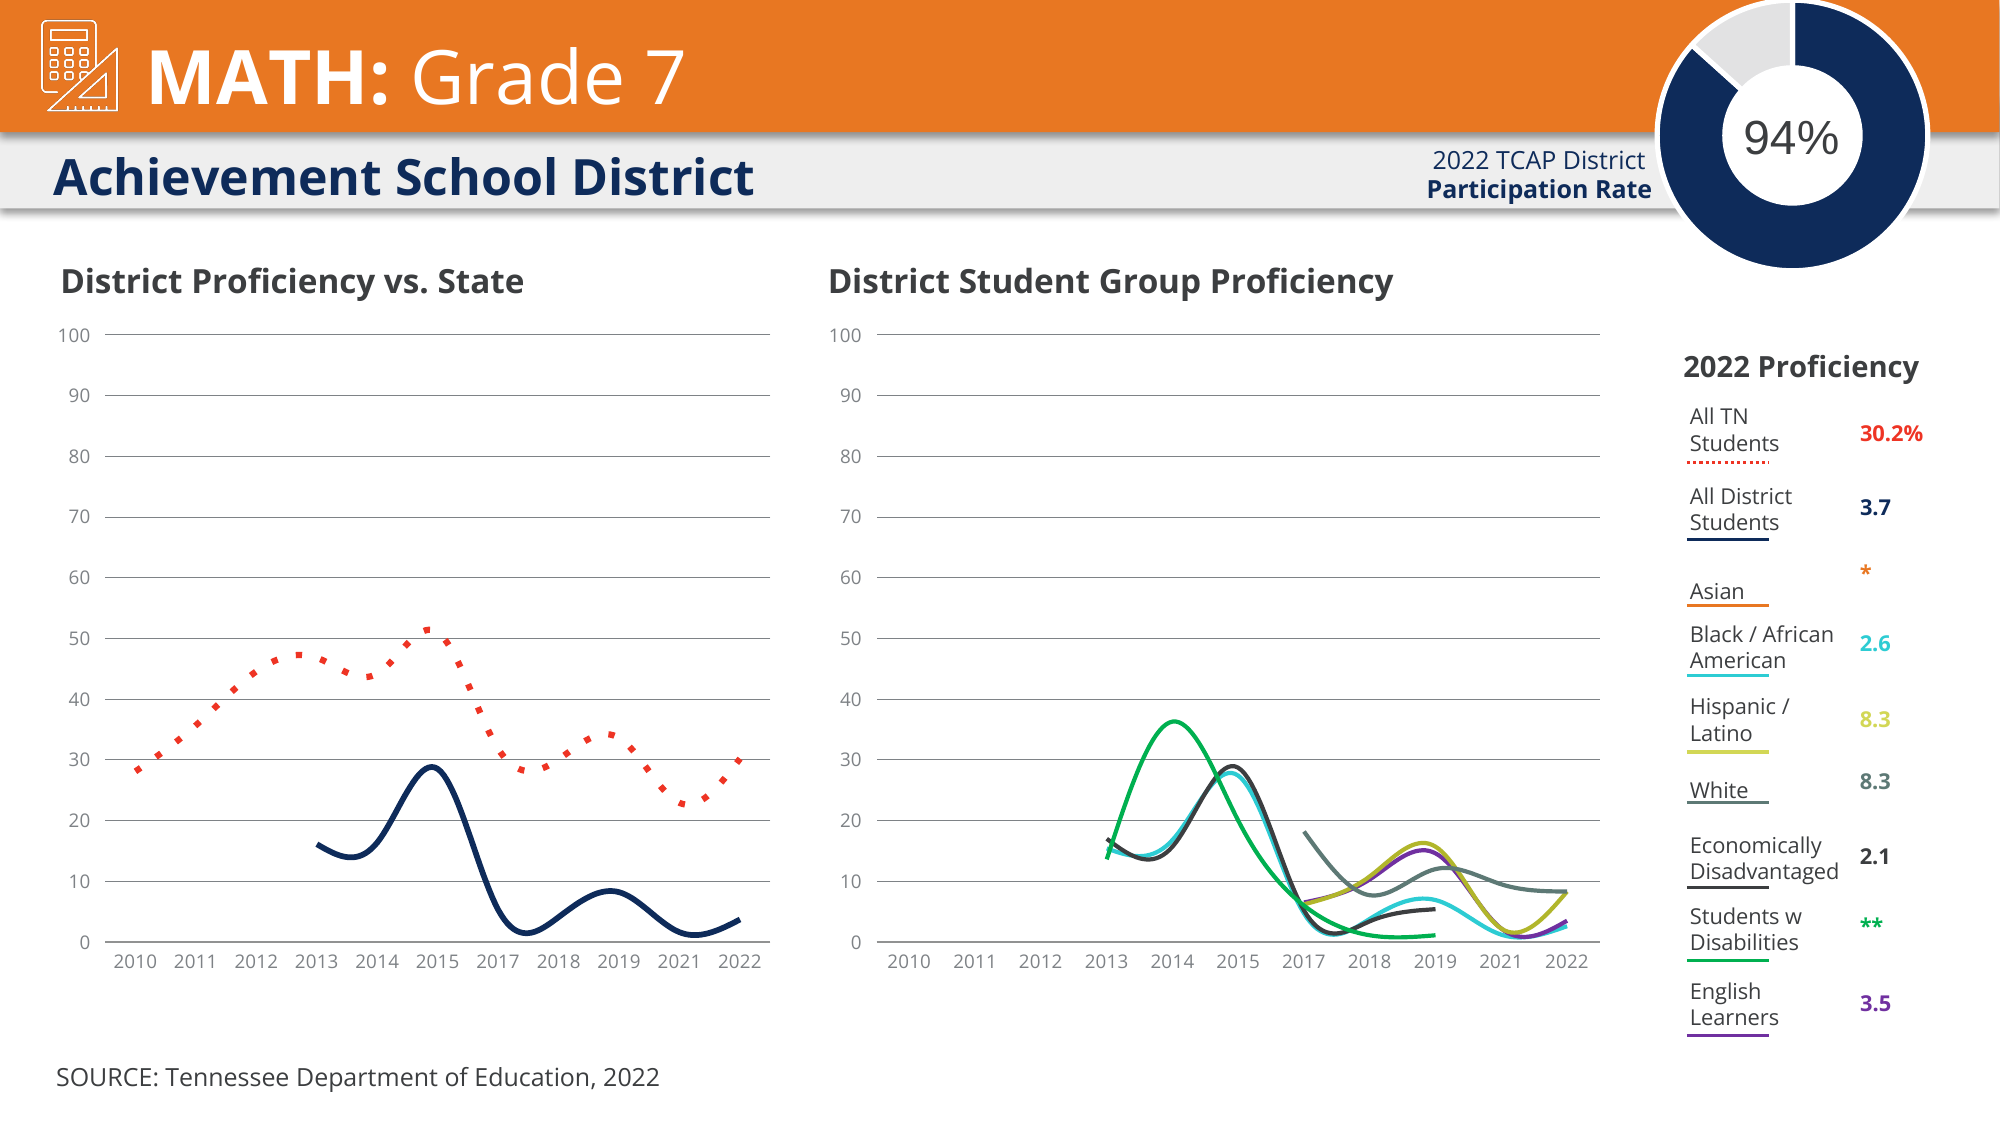

### Chart

| Category | Series 1 |
|---|---|
| Participated | 39.0 |
| Not | 6.0 |
94%
# Achievement School District

### Chart

| Category | All Students | All TN Students |
|---|---|---|
| 2010 | None | 28.09731 |
| 2011 | None | 35.69133 |
| 2012 | None | 44.58401 |
| 2013 | 16.1 | 46.8 |
| 2014 | 16.4 | 44.2 |
| 2015 | 28.5 | 51.0 |
| 2017 | 5.3 | 31.8 |
| 2018 | 4.1 | 30.1 |
| 2019 | 8.2 | 33.6 |
| 2021 | 1.6 | 22.9 |
| 2022 | 3.7 | 30.2 |

### Chart

| Category | Asian | Black or African American | Economically Disadvantaged | English Learners with Transitional 1-4 | Hispanic | Students with Disabilities | White |
|---|---|---|---|---|---|---|---|
| 2010 | None | None | None | None | None | None | None |
| 2011 | None | None | None | None | None | None | None |
| 2012 | None | None | None | None | None | None | None |
| 2013 | None | 15.4 | 17.0 | None | None | 13.6 | None |
| 2014 | None | 16.8 | 15.7 | None | None | 36.3 | None |
| 2015 | None | 27.4 | 28.7 | None | None | 20.0 | None |
| 2017 | None | 4.7 | 5.2 | 6.5 | 6.2 | 6.0 | 18.2 |
| 2018 | None | 3.8 | 3.4 | 10.3 | 10.8 | 1.1 | 7.7 |
| 2019 | None | 6.9 | 5.4 | 14.6 | 15.7 | 1.1 | 12.0 |
| 2021 | None | 1.2 | None | 2.2 | 2.2 | None | 9.5 |
| 2022 | None | 2.6 | 2.1 | 3.5 | 8.3 | None | 8.3 |
30.2%
3.7
*
2.6
8.3
8.3
2.1
**
3.5